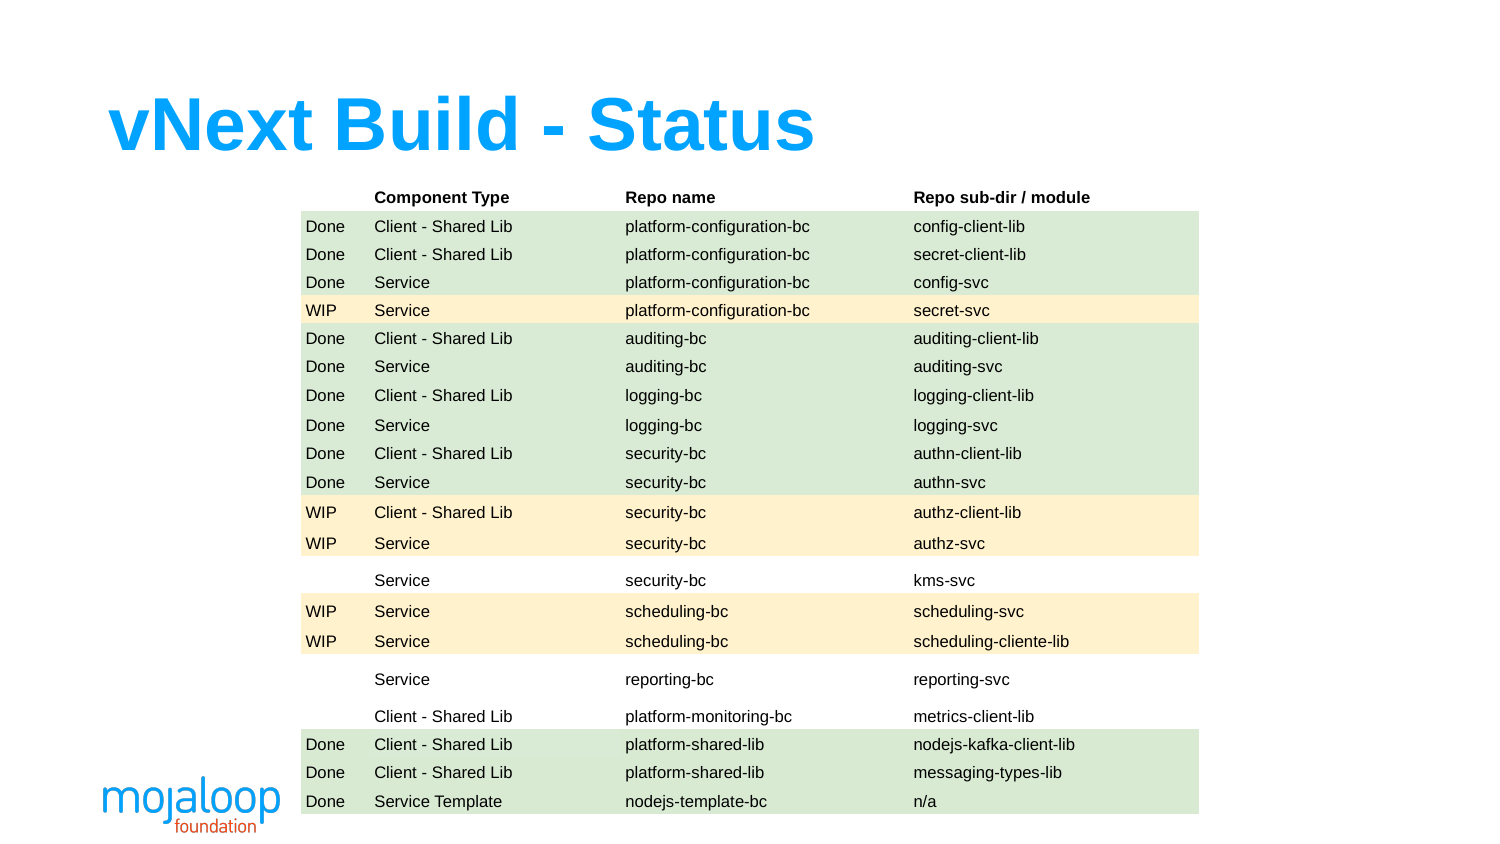

# vNext Build - Status
|  | Component Type | Repo name | Repo sub-dir / module |
| --- | --- | --- | --- |
| Done | Client - Shared Lib | platform-configuration-bc | config-client-lib |
| Done | Client - Shared Lib | platform-configuration-bc | secret-client-lib |
| Done | Service | platform-configuration-bc | config-svc |
| WIP | Service | platform-configuration-bc | secret-svc |
| Done | Client - Shared Lib | auditing-bc | auditing-client-lib |
| Done | Service | auditing-bc | auditing-svc |
| Done | Client - Shared Lib | logging-bc | logging-client-lib |
| Done | Service | logging-bc | logging-svc |
| Done | Client - Shared Lib | security-bc | authn-client-lib |
| Done | Service | security-bc | authn-svc |
| WIP | Client - Shared Lib | security-bc | authz-client-lib |
| WIP | Service | security-bc | authz-svc |
|  | Service | security-bc | kms-svc |
| WIP | Service | scheduling-bc | scheduling-svc |
| WIP | Service | scheduling-bc | scheduling-cliente-lib |
|  | Service | reporting-bc | reporting-svc |
|  | Client - Shared Lib | platform-monitoring-bc | metrics-client-lib |
| Done | Client - Shared Lib | platform-shared-lib | nodejs-kafka-client-lib |
| Done | Client - Shared Lib | platform-shared-lib | messaging-types-lib |
| Done | Service Template | nodejs-template-bc | n/a |